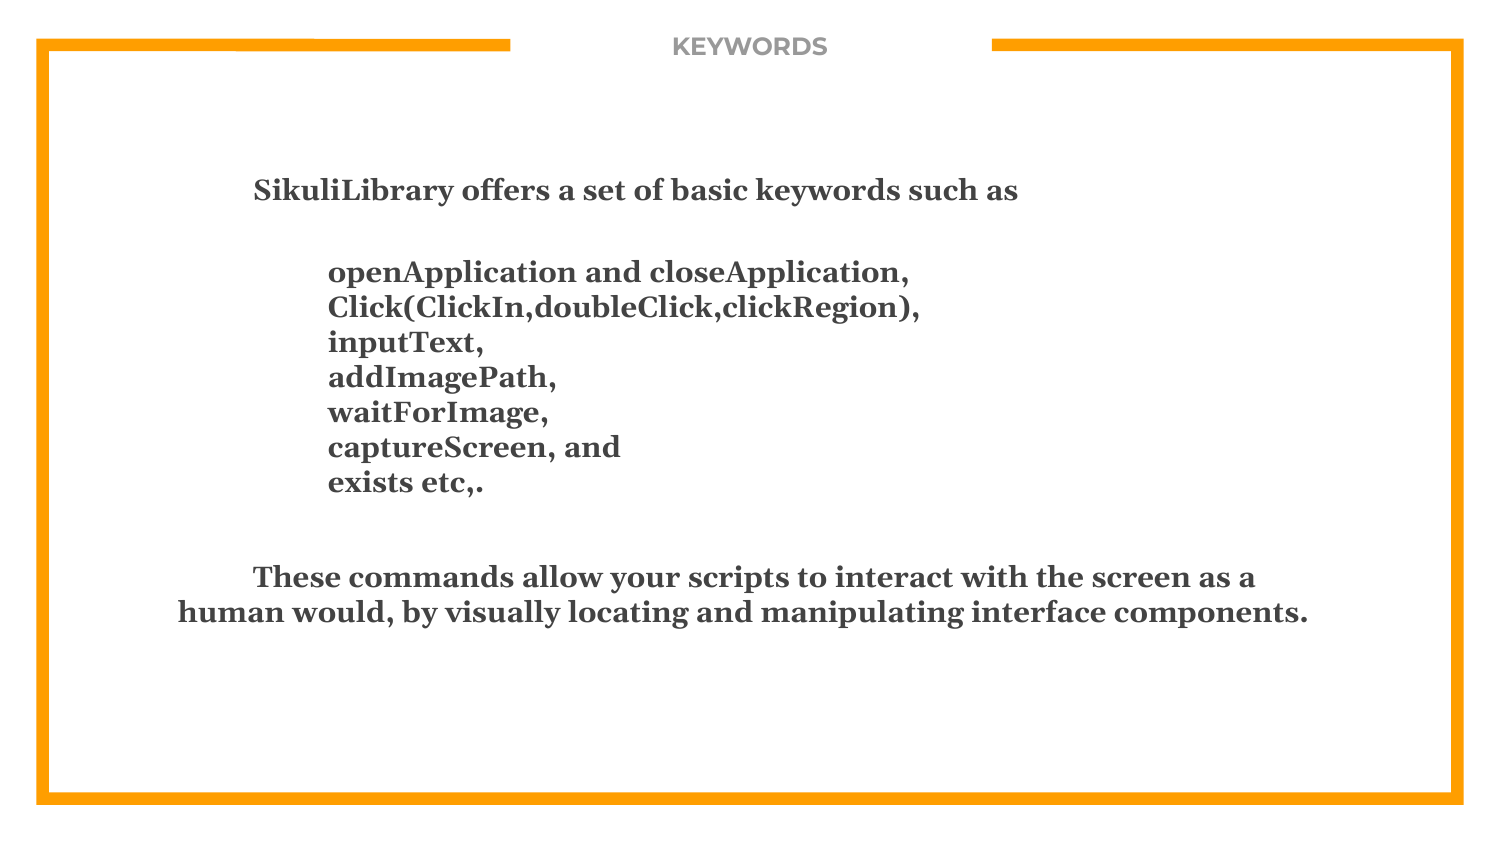

# KEYWORDS
SikuliLibrary offers a set of basic keywords such as

openApplication and closeApplication,
Click(ClickIn,doubleClick,clickRegion),
inputText,
addImagePath,
waitForImage,
captureScreen, and
exists etc,.

These commands allow your scripts to interact with the screen as a human would, by visually locating and manipulating interface components.